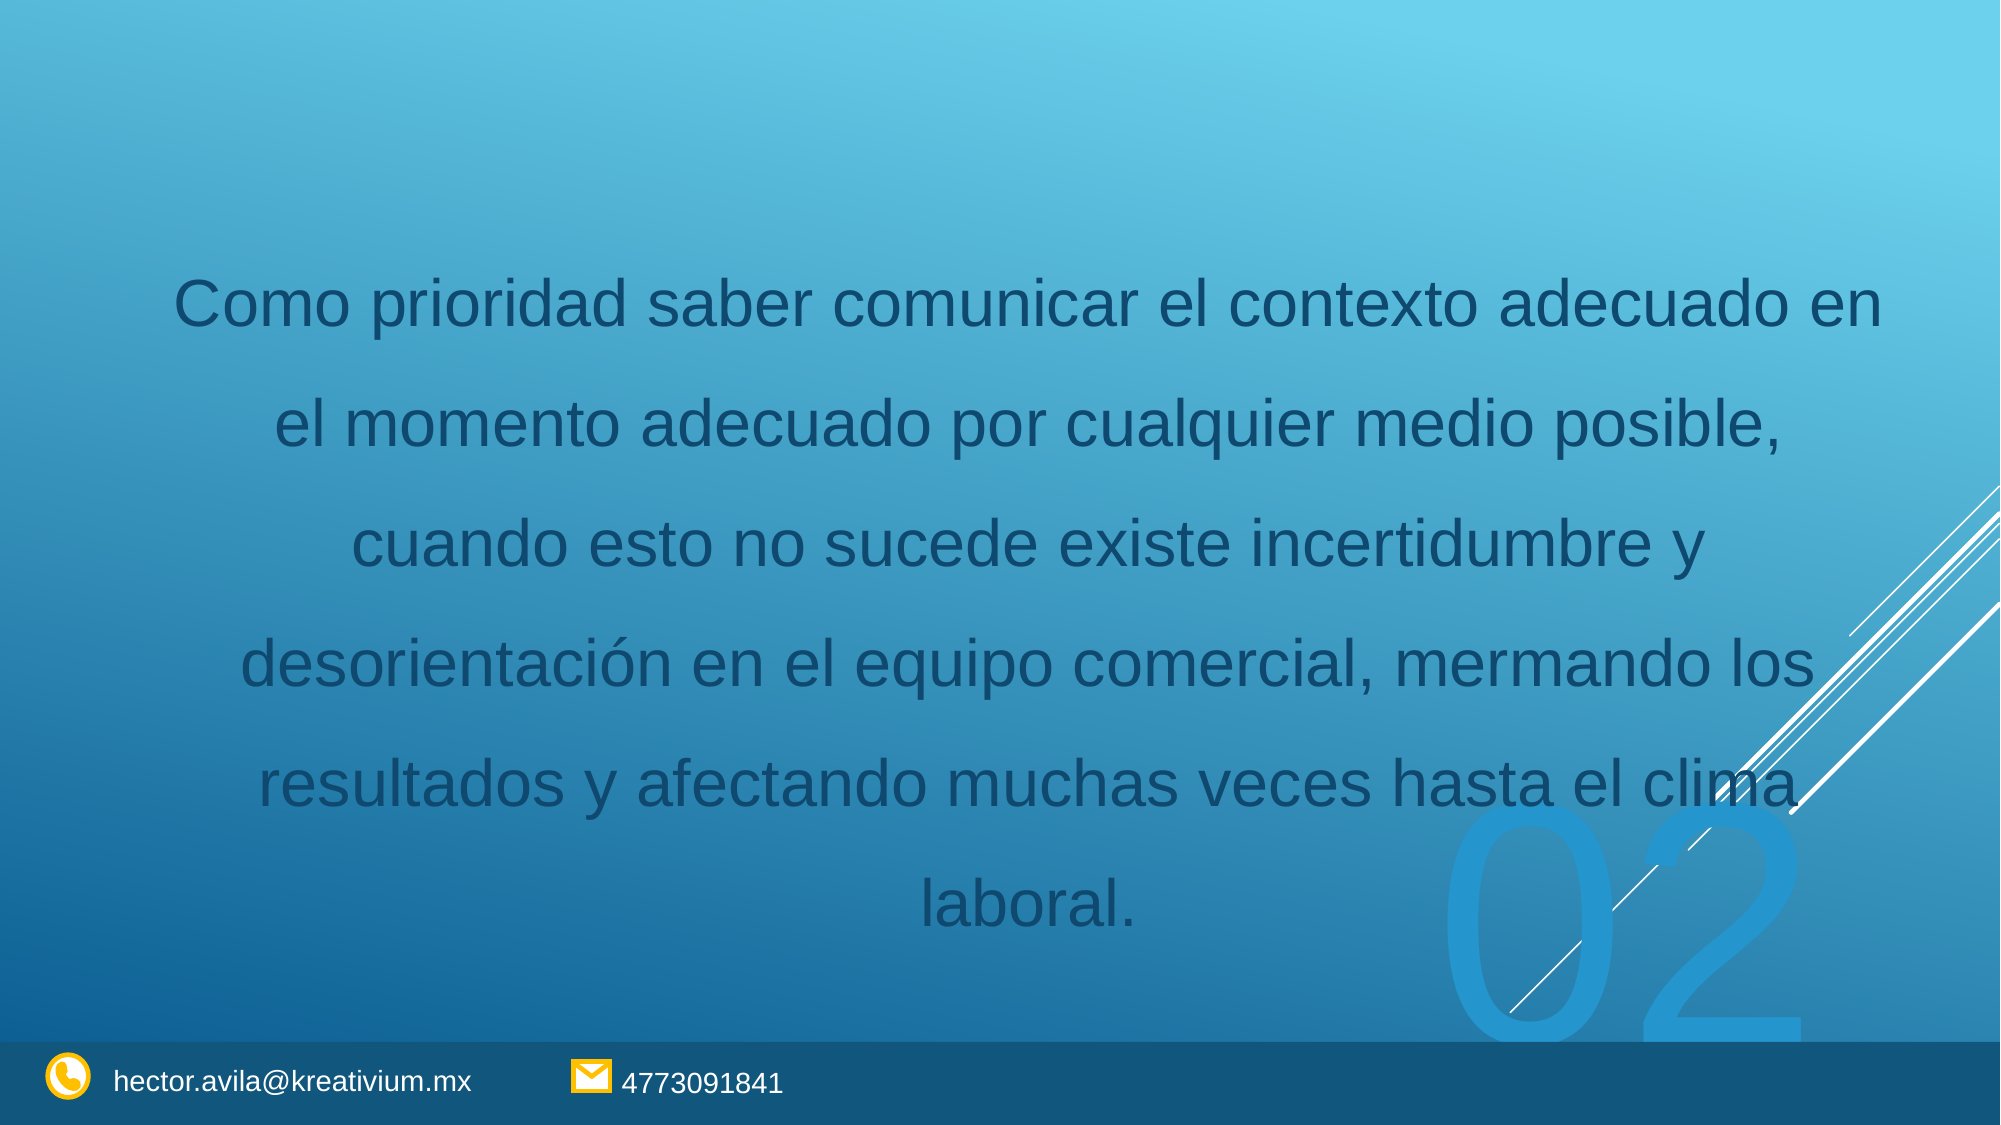

Como prioridad saber comunicar el contexto adecuado en el momento adecuado por cualquier medio posible, cuando esto no sucede existe incertidumbre y desorientación en el equipo comercial, mermando los resultados y afectando muchas veces hasta el clima laboral.

02

hector.avila@kreativium.mx
4773091841